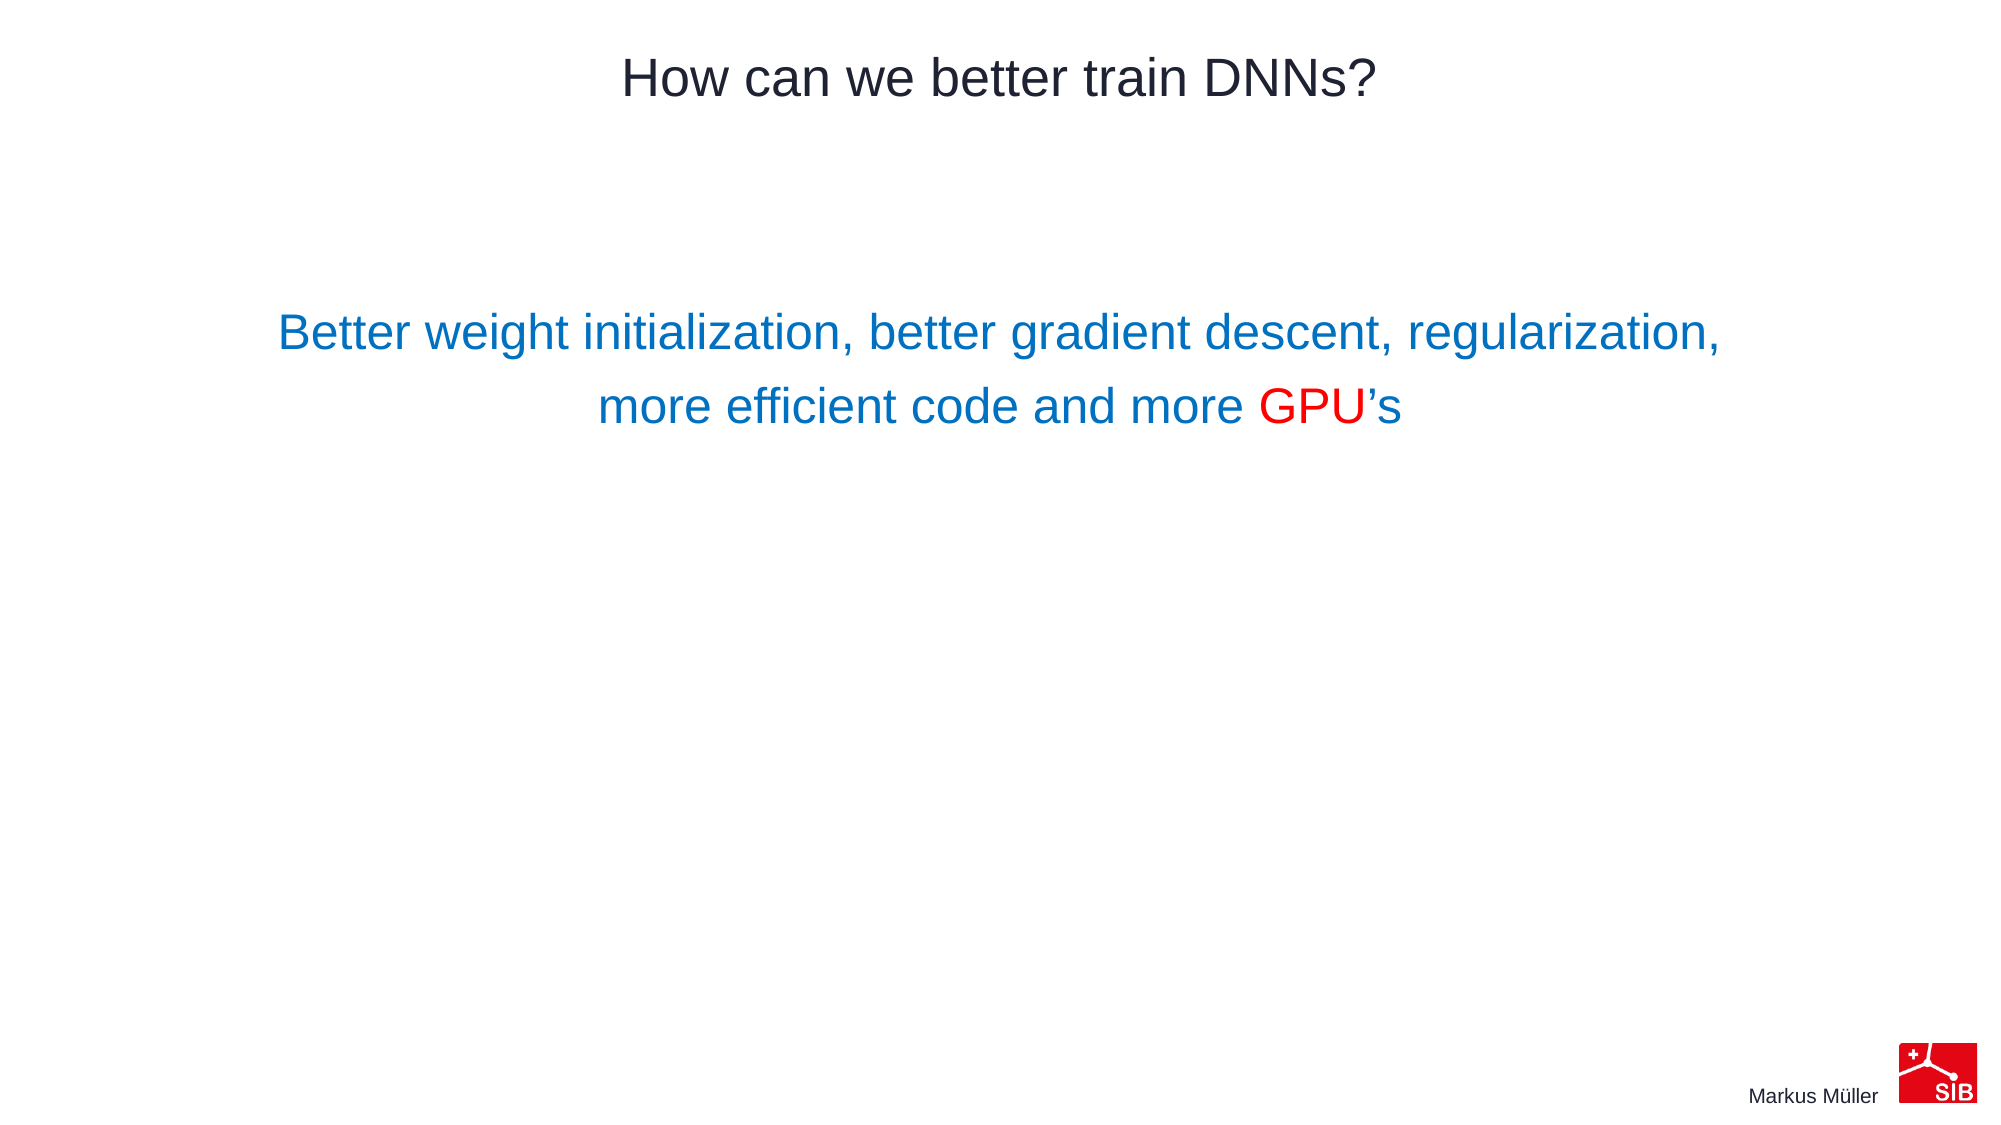

# How can we better train DNNs?
Better weight initialization, better gradient descent, regularization,
more efficient code and more GPU’s
Markus Müller